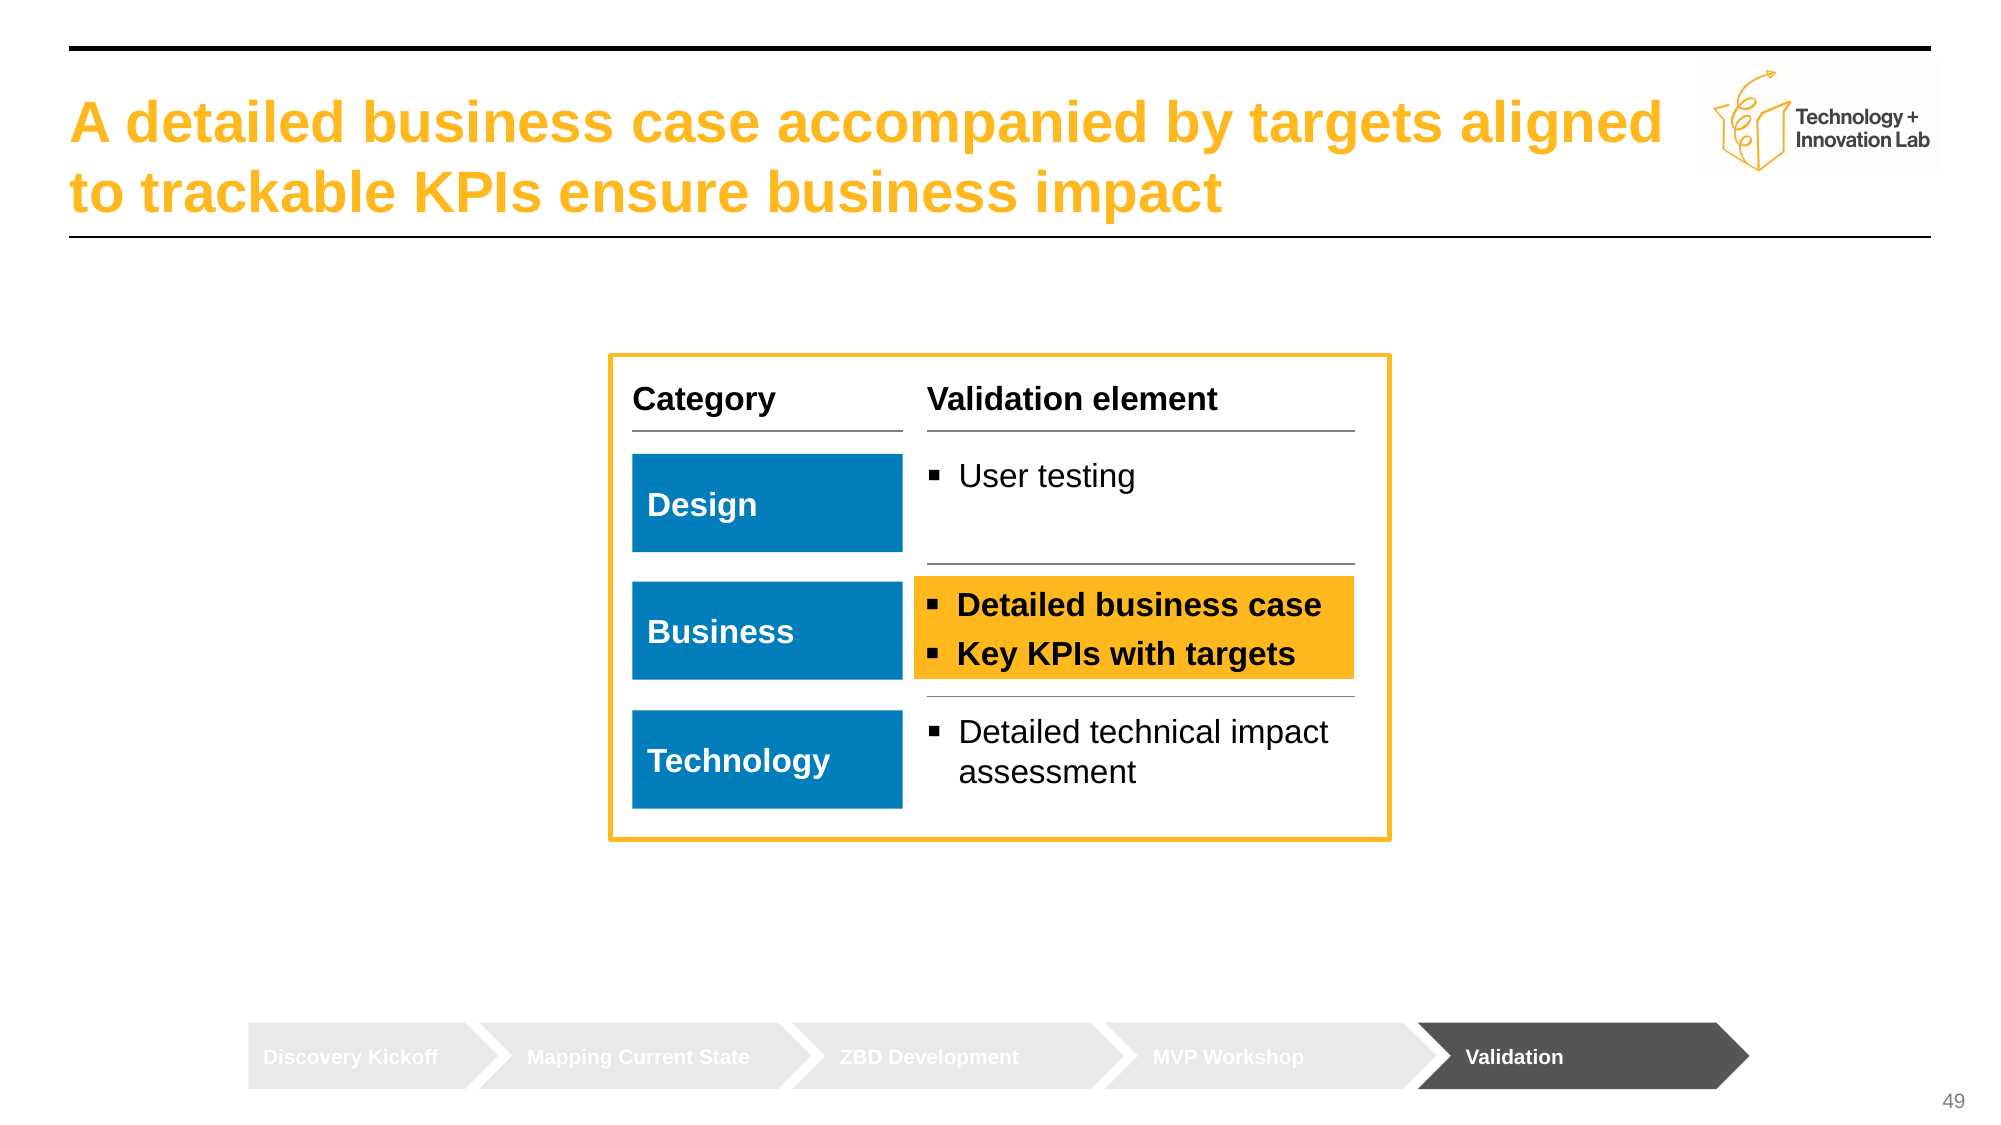

# A detailed business case accompanied by targets aligned to trackable KPIs ensure business impact

Category
Validation element
Design
User testing
Detailed business case
Key KPIs with targets
Business
Technology
Detailed technical impact assessment

Discovery Kickoff
Mapping Current State
ZBD Development
MVP Workshop
Validation